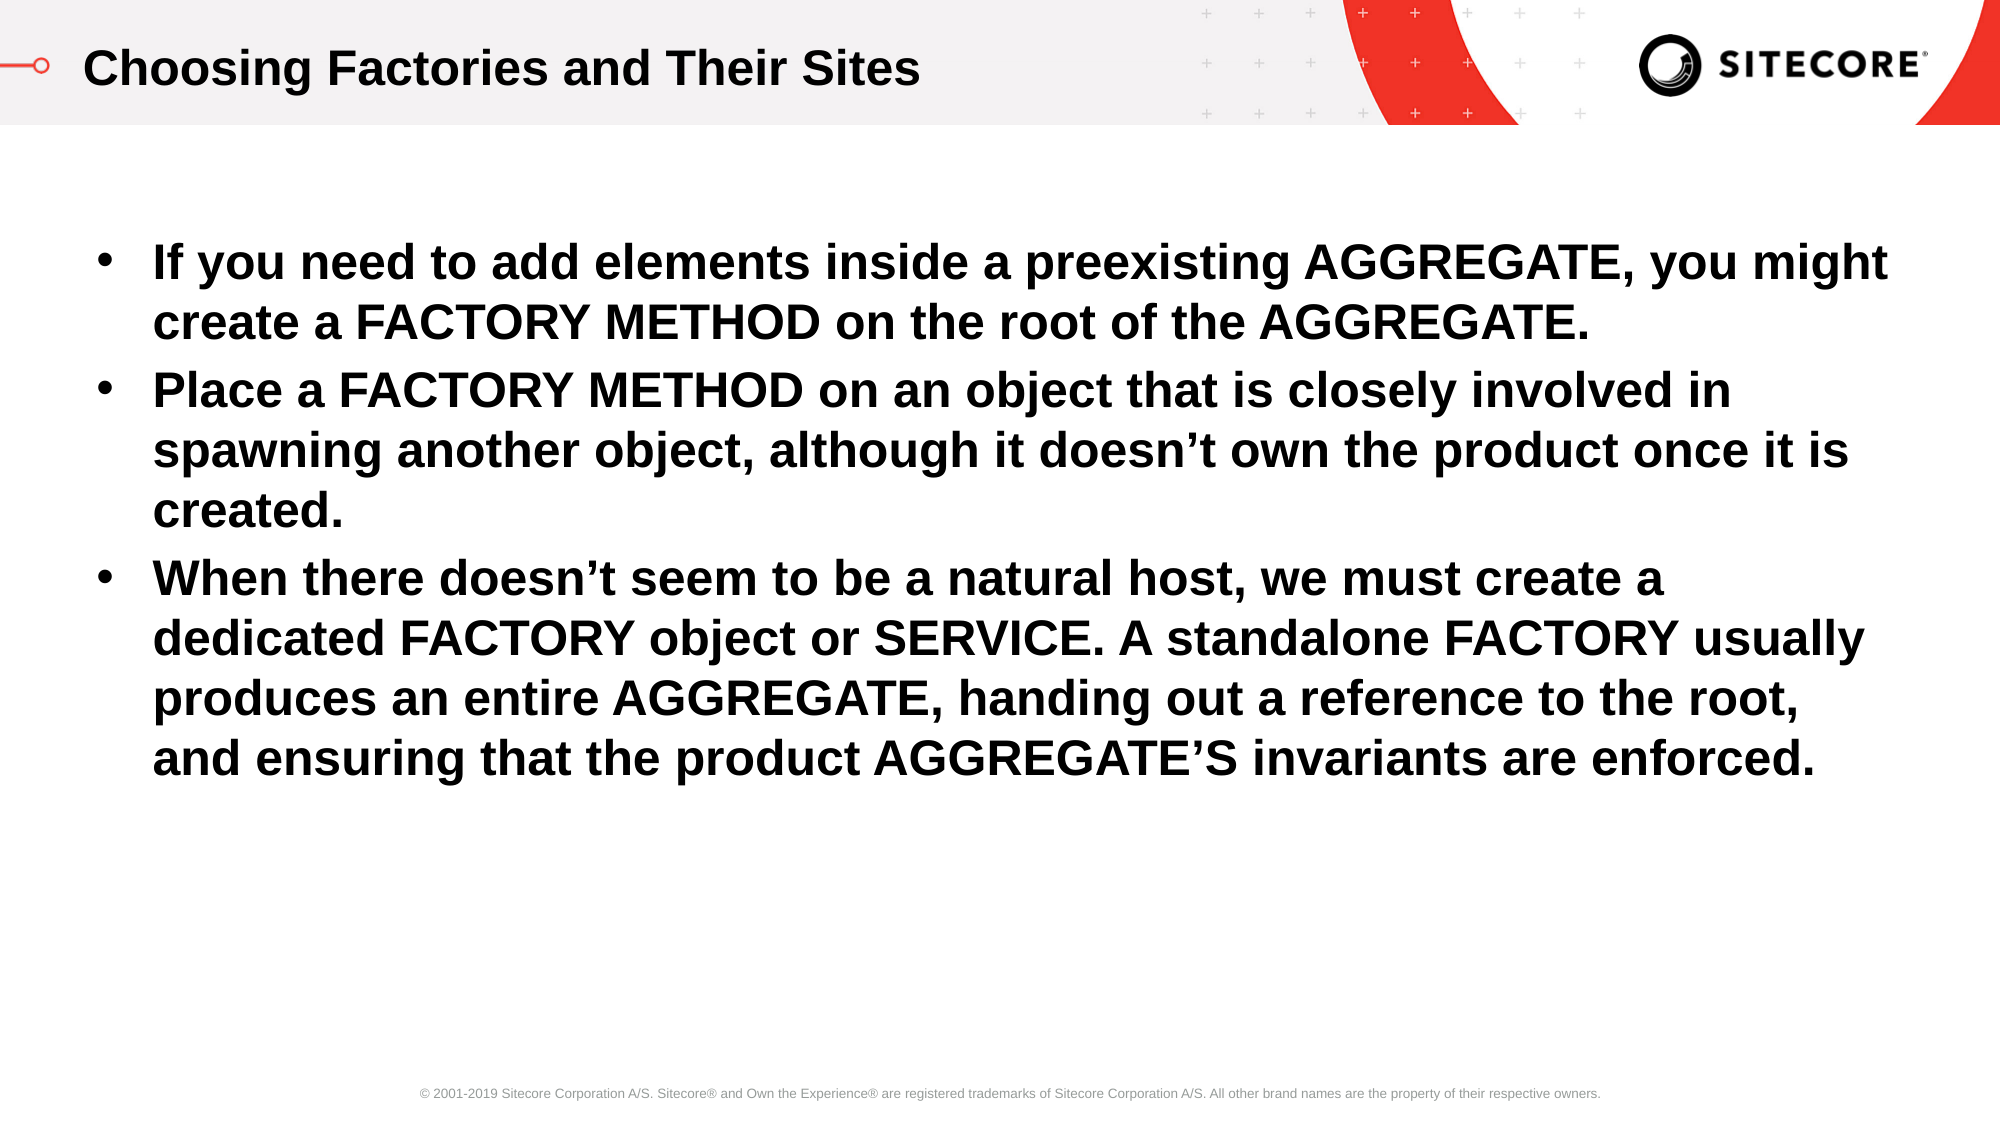

Choosing Factories and Their Sites
If you need to add elements inside a preexisting AGGREGATE, you might create a FACTORY METHOD on the root of the AGGREGATE.
Place a FACTORY METHOD on an object that is closely involved in spawning another object, although it doesn’t own the product once it is created.
When there doesn’t seem to be a natural host, we must create a dedicated FACTORY object or SERVICE. A standalone FACTORY usually produces an entire AGGREGATE, handing out a reference to the root, and ensuring that the product AGGREGATE’S invariants are enforced.